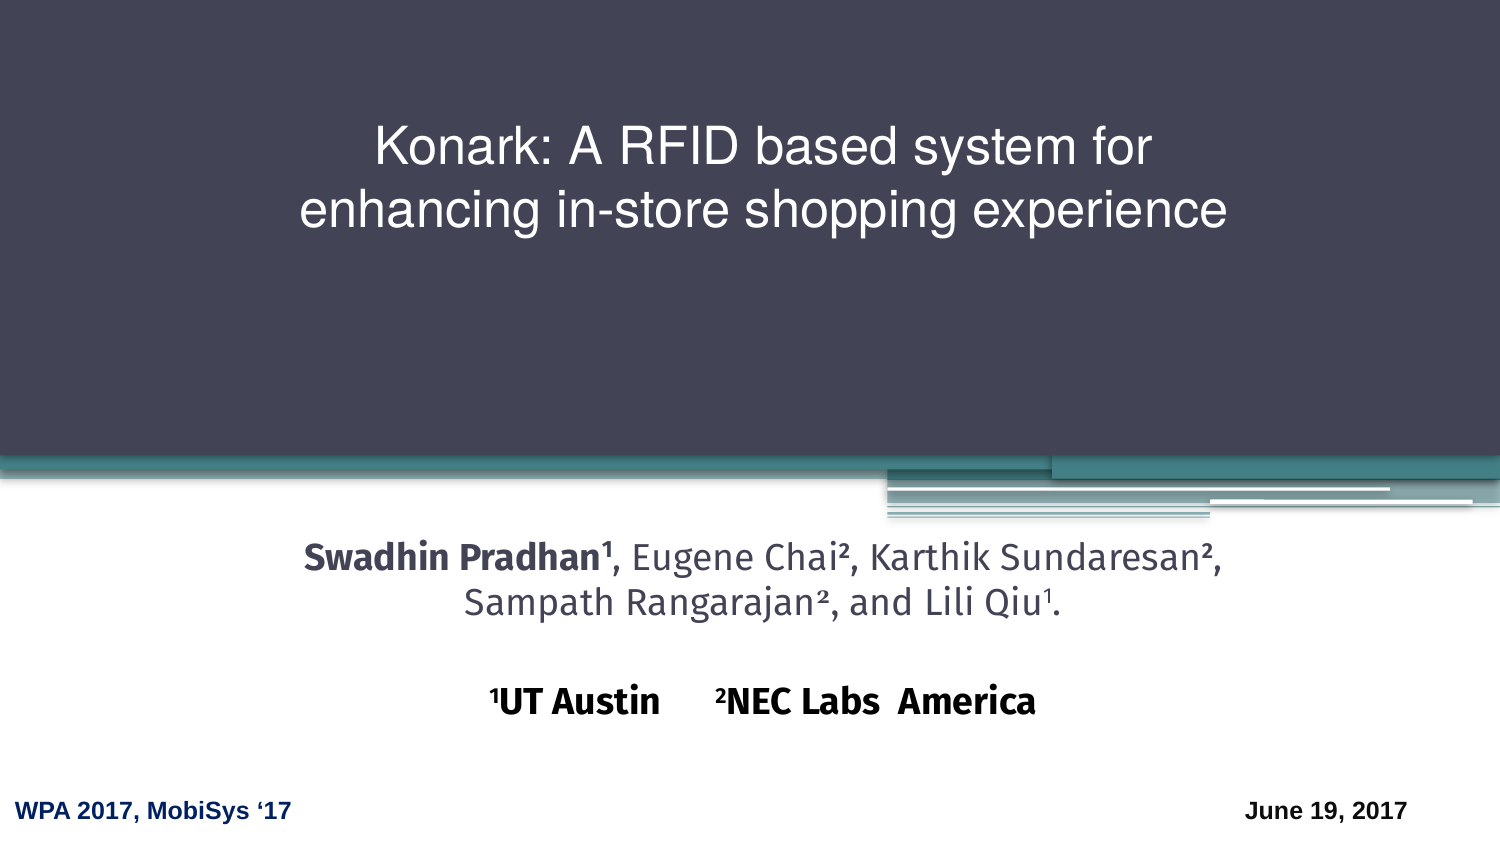

# Konark: A RFID based system for enhancing in-store shopping experience
Swadhin Pradhan1, Eugene Chai2, Karthik Sundaresan2, Sampath Rangarajan2, and Lili Qiu1.

1UT Austin      2NEC Labs  America